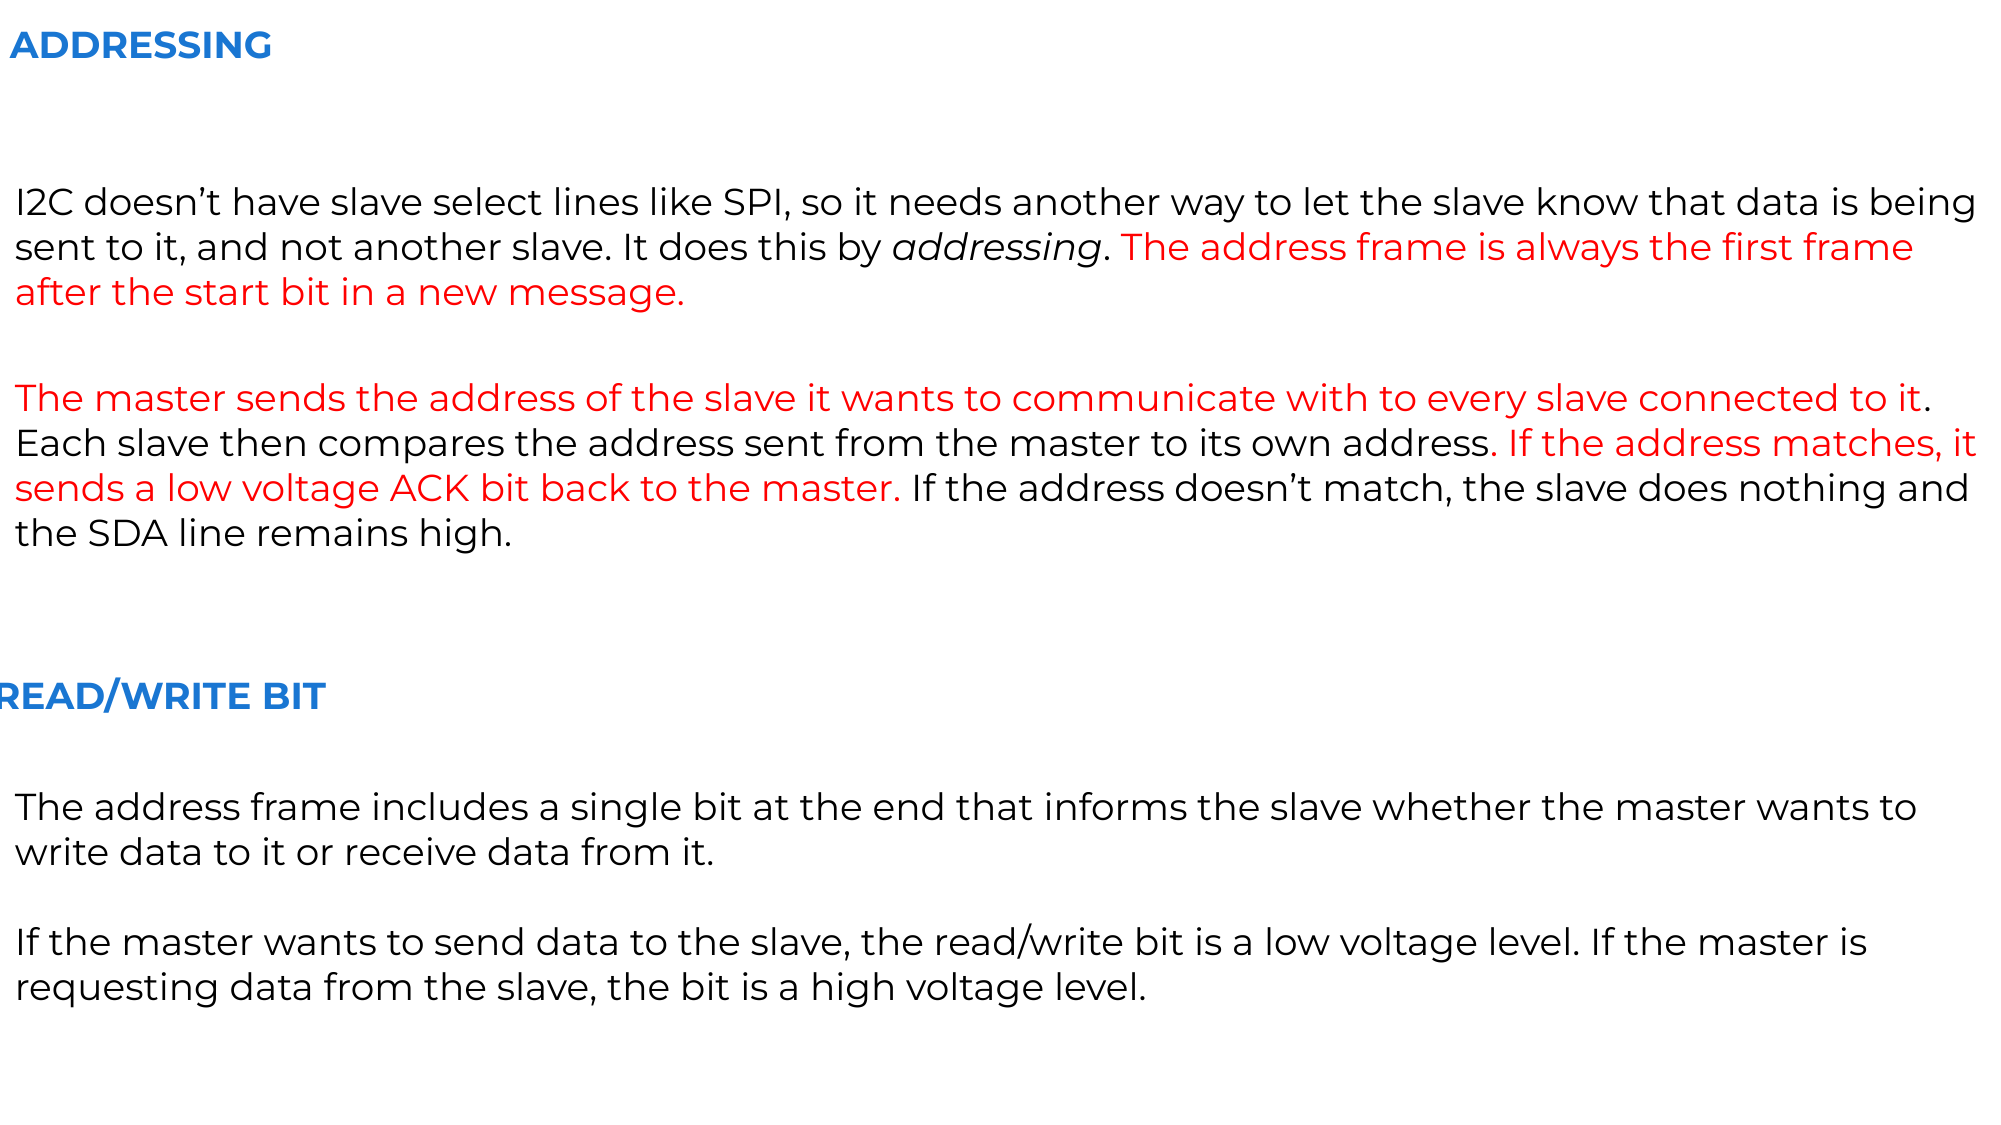

ADDRESSING
I2C doesn’t have slave select lines like SPI, so it needs another way to let the slave know that data is being sent to it, and not another slave. It does this by addressing. The address frame is always the first frame after the start bit in a new message.
The master sends the address of the slave it wants to communicate with to every slave connected to it. Each slave then compares the address sent from the master to its own address. If the address matches, it sends a low voltage ACK bit back to the master. If the address doesn’t match, the slave does nothing and the SDA line remains high.
READ/WRITE BIT
The address frame includes a single bit at the end that informs the slave whether the master wants to write data to it or receive data from it.

If the master wants to send data to the slave, the read/write bit is a low voltage level. If the master is requesting data from the slave, the bit is a high voltage level.